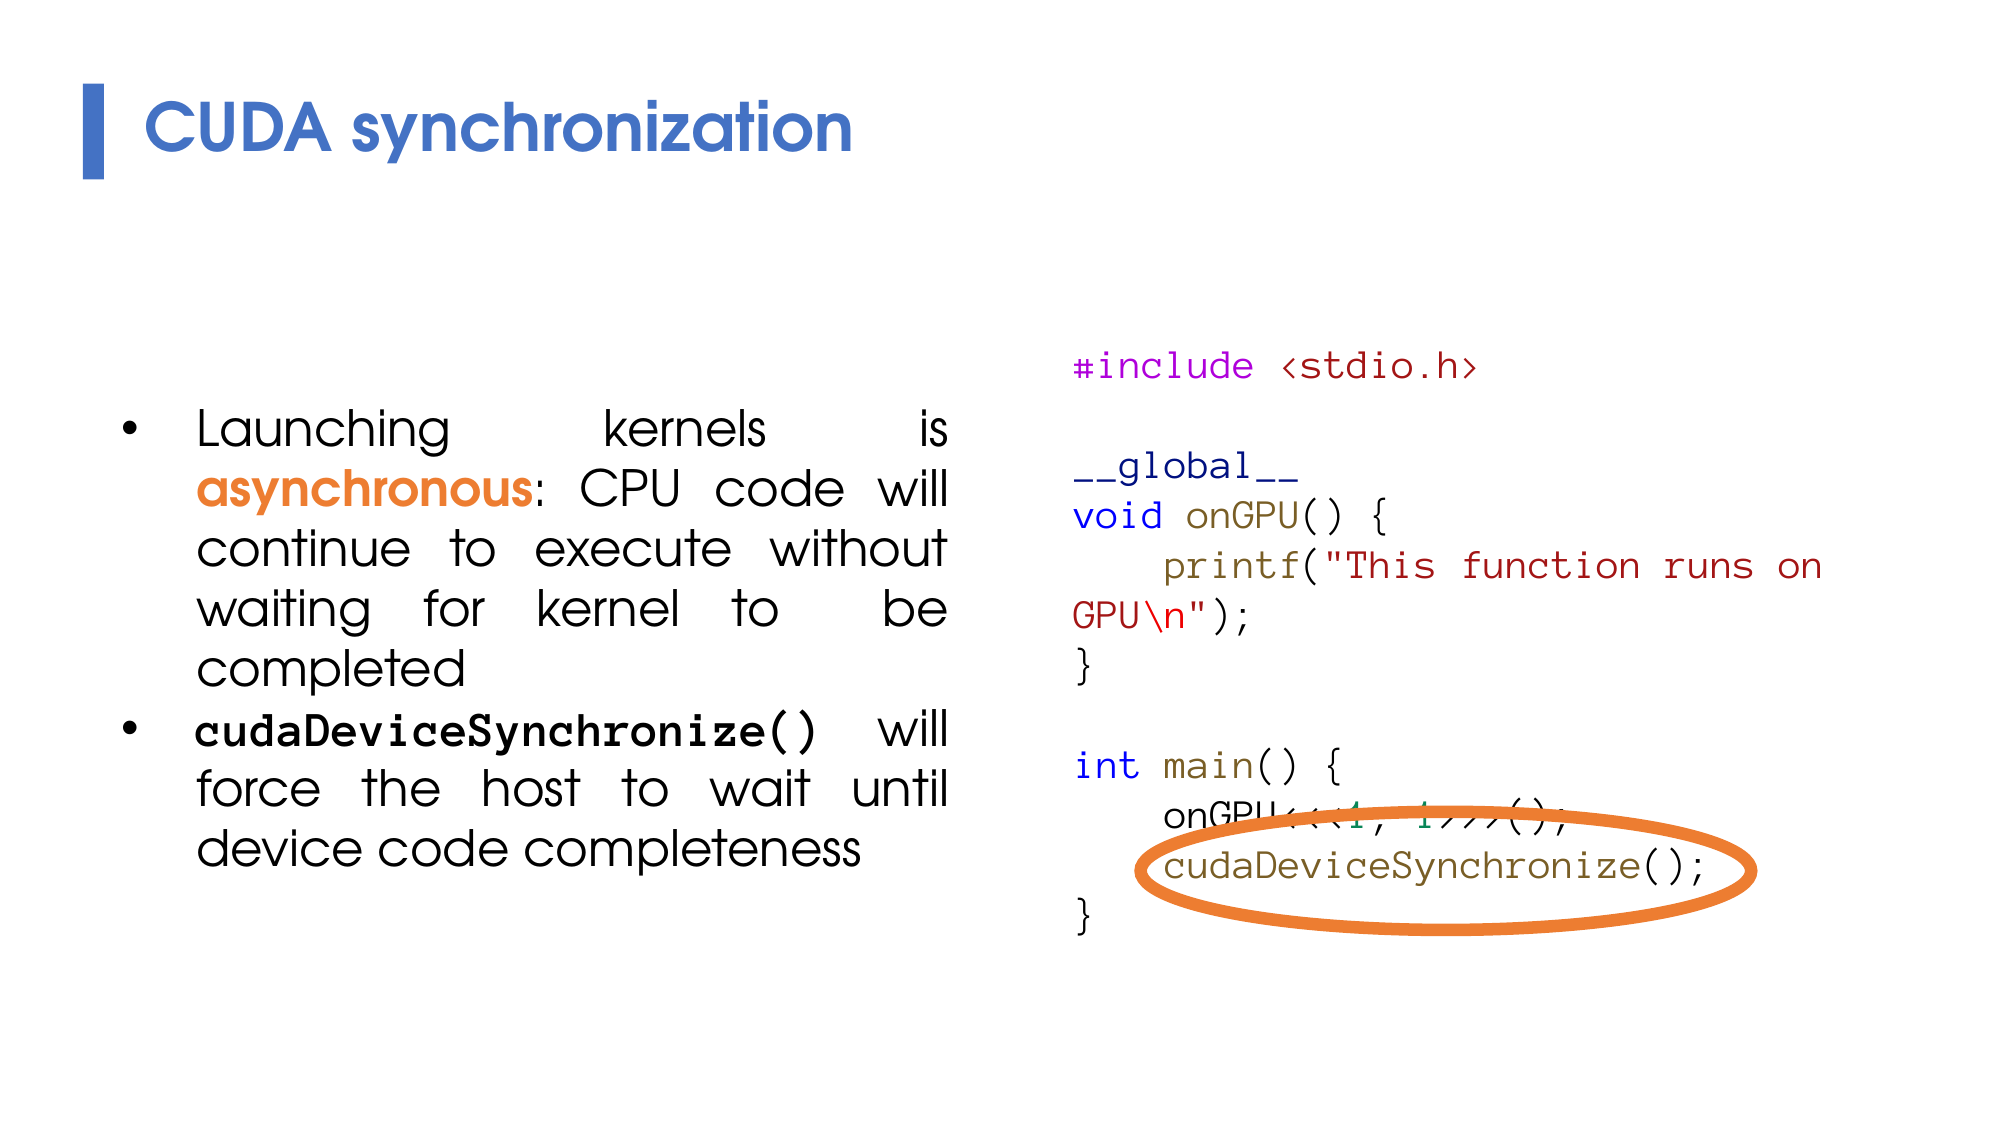

CUDA synchronization

Launching kernels is asynchronous: CPU code will continue to execute without waiting for kernel to  be completed
cudaDeviceSynchronize() will force the host to wait until device code completeness
#include <stdio.h>
__global__
void onGPU() {
    printf("This function runs on GPU\n");
}
int main() {
    onGPU<<<1, 1>>>();
    cudaDeviceSynchronize();
}